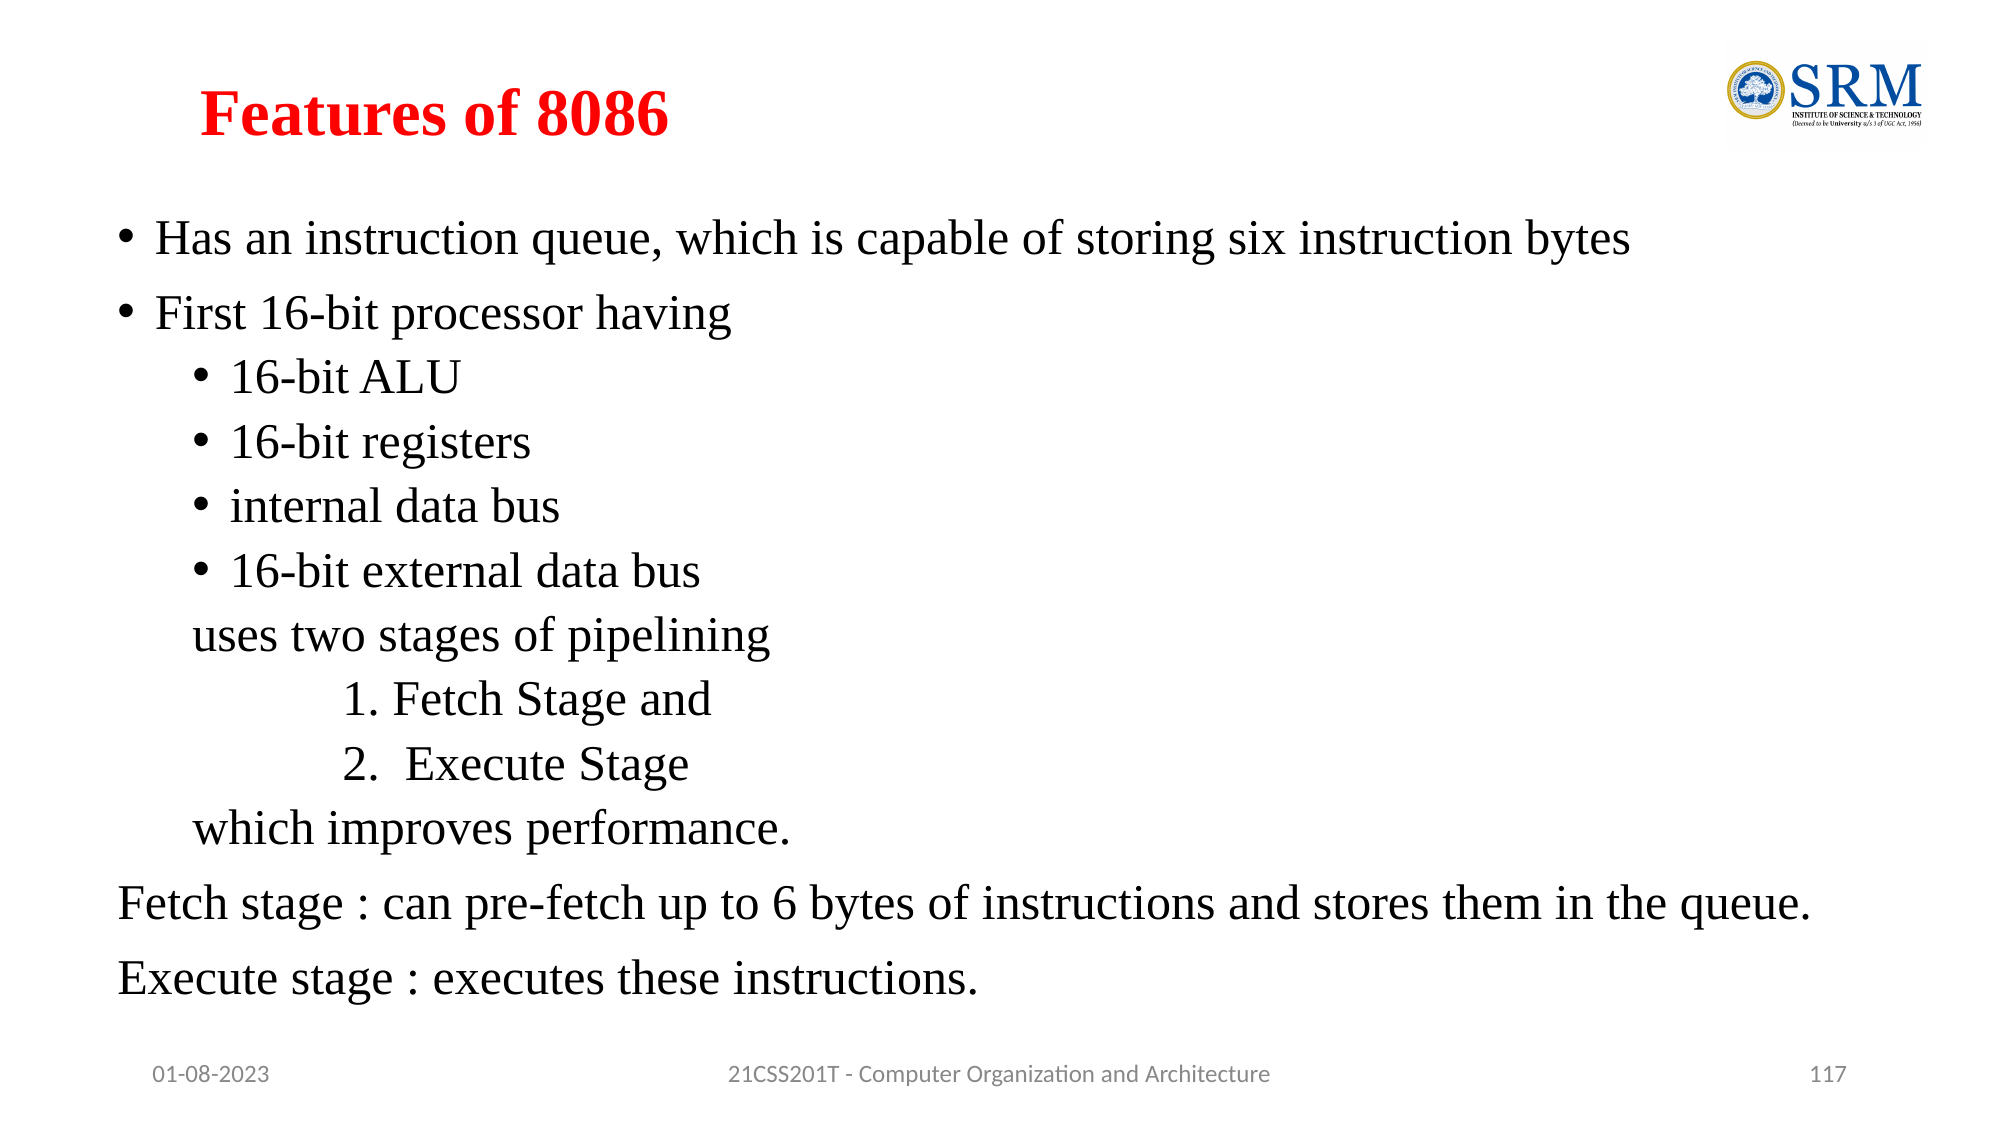

# Features of 8086
Has an instruction queue, which is capable of storing six instruction bytes
First 16-bit processor having
16-bit ALU
16-bit registers
internal data bus
16-bit external data bus
uses two stages of pipelining
 	1. Fetch Stage and
	2.  Execute Stage
which improves performance.
Fetch stage : can pre-fetch up to 6 bytes of instructions and stores them in the queue.
Execute stage : executes these instructions.

01-08-2023
21CSS201T - Computer Organization and Architecture
117